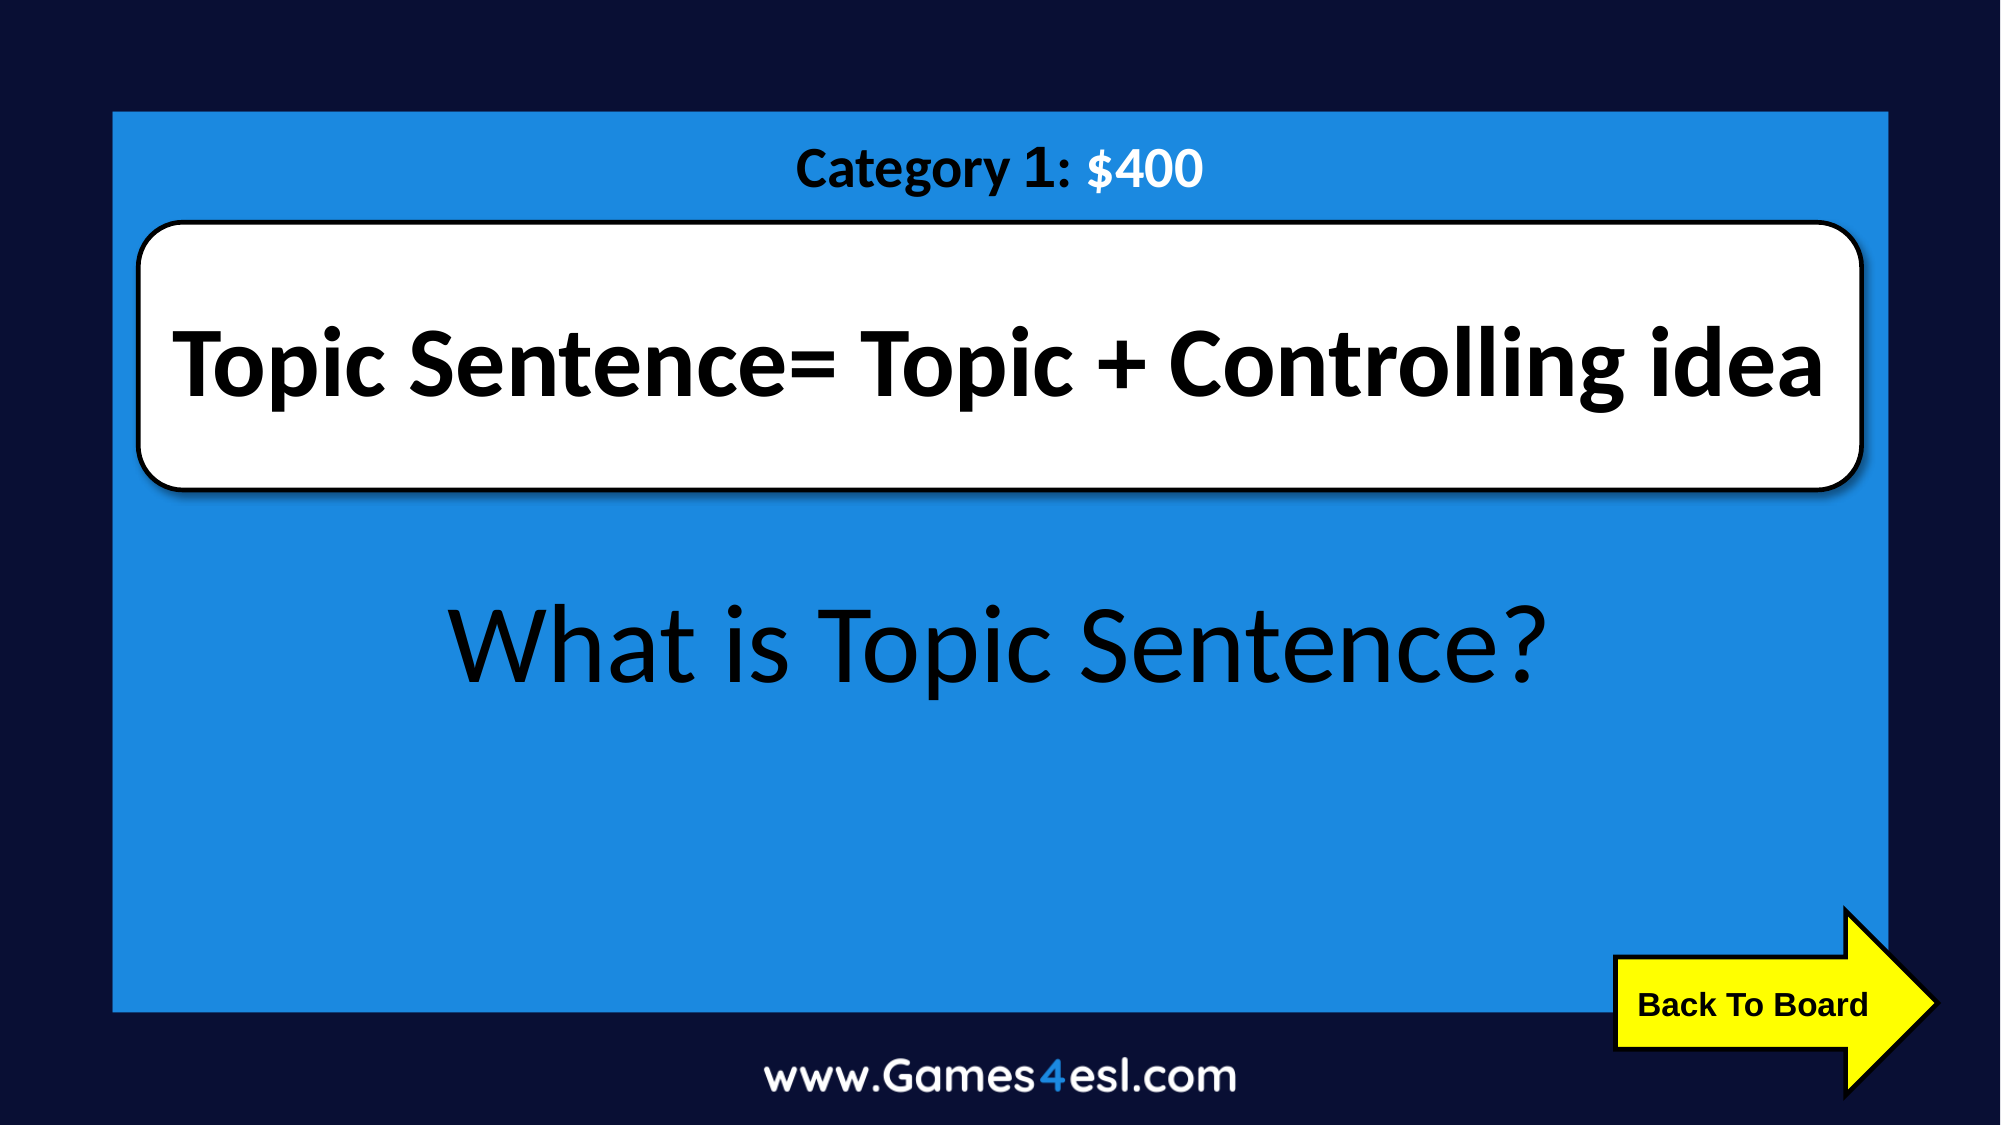

Category 1: $400
Topic Sentence= Topic + Controlling idea
What is Topic Sentence?
Back To Board